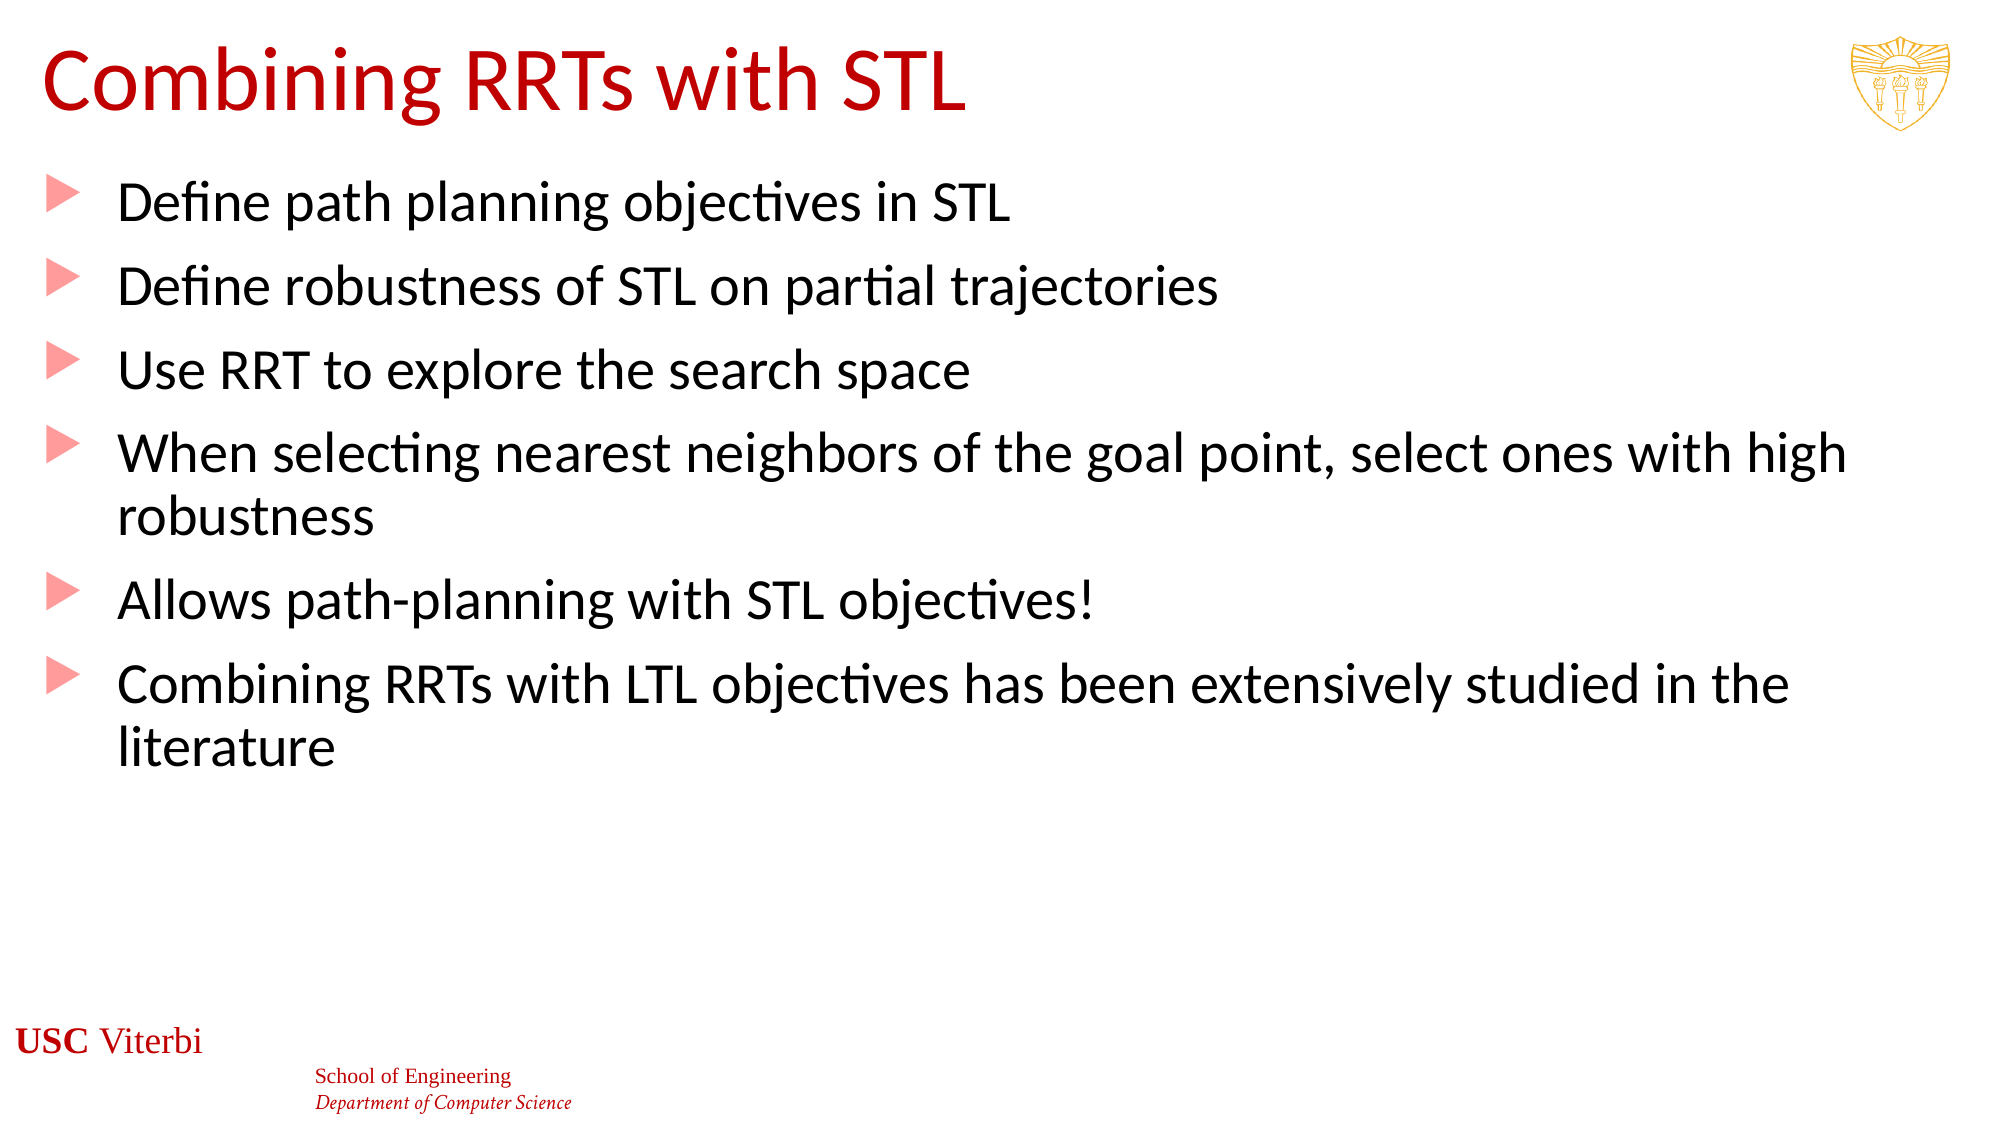

# Combining RRTs with STL
Define path planning objectives in STL
Define robustness of STL on partial trajectories
Use RRT to explore the search space
When selecting nearest neighbors of the goal point, select ones with high robustness
Allows path-planning with STL objectives!
Combining RRTs with LTL objectives has been extensively studied in the literature
43